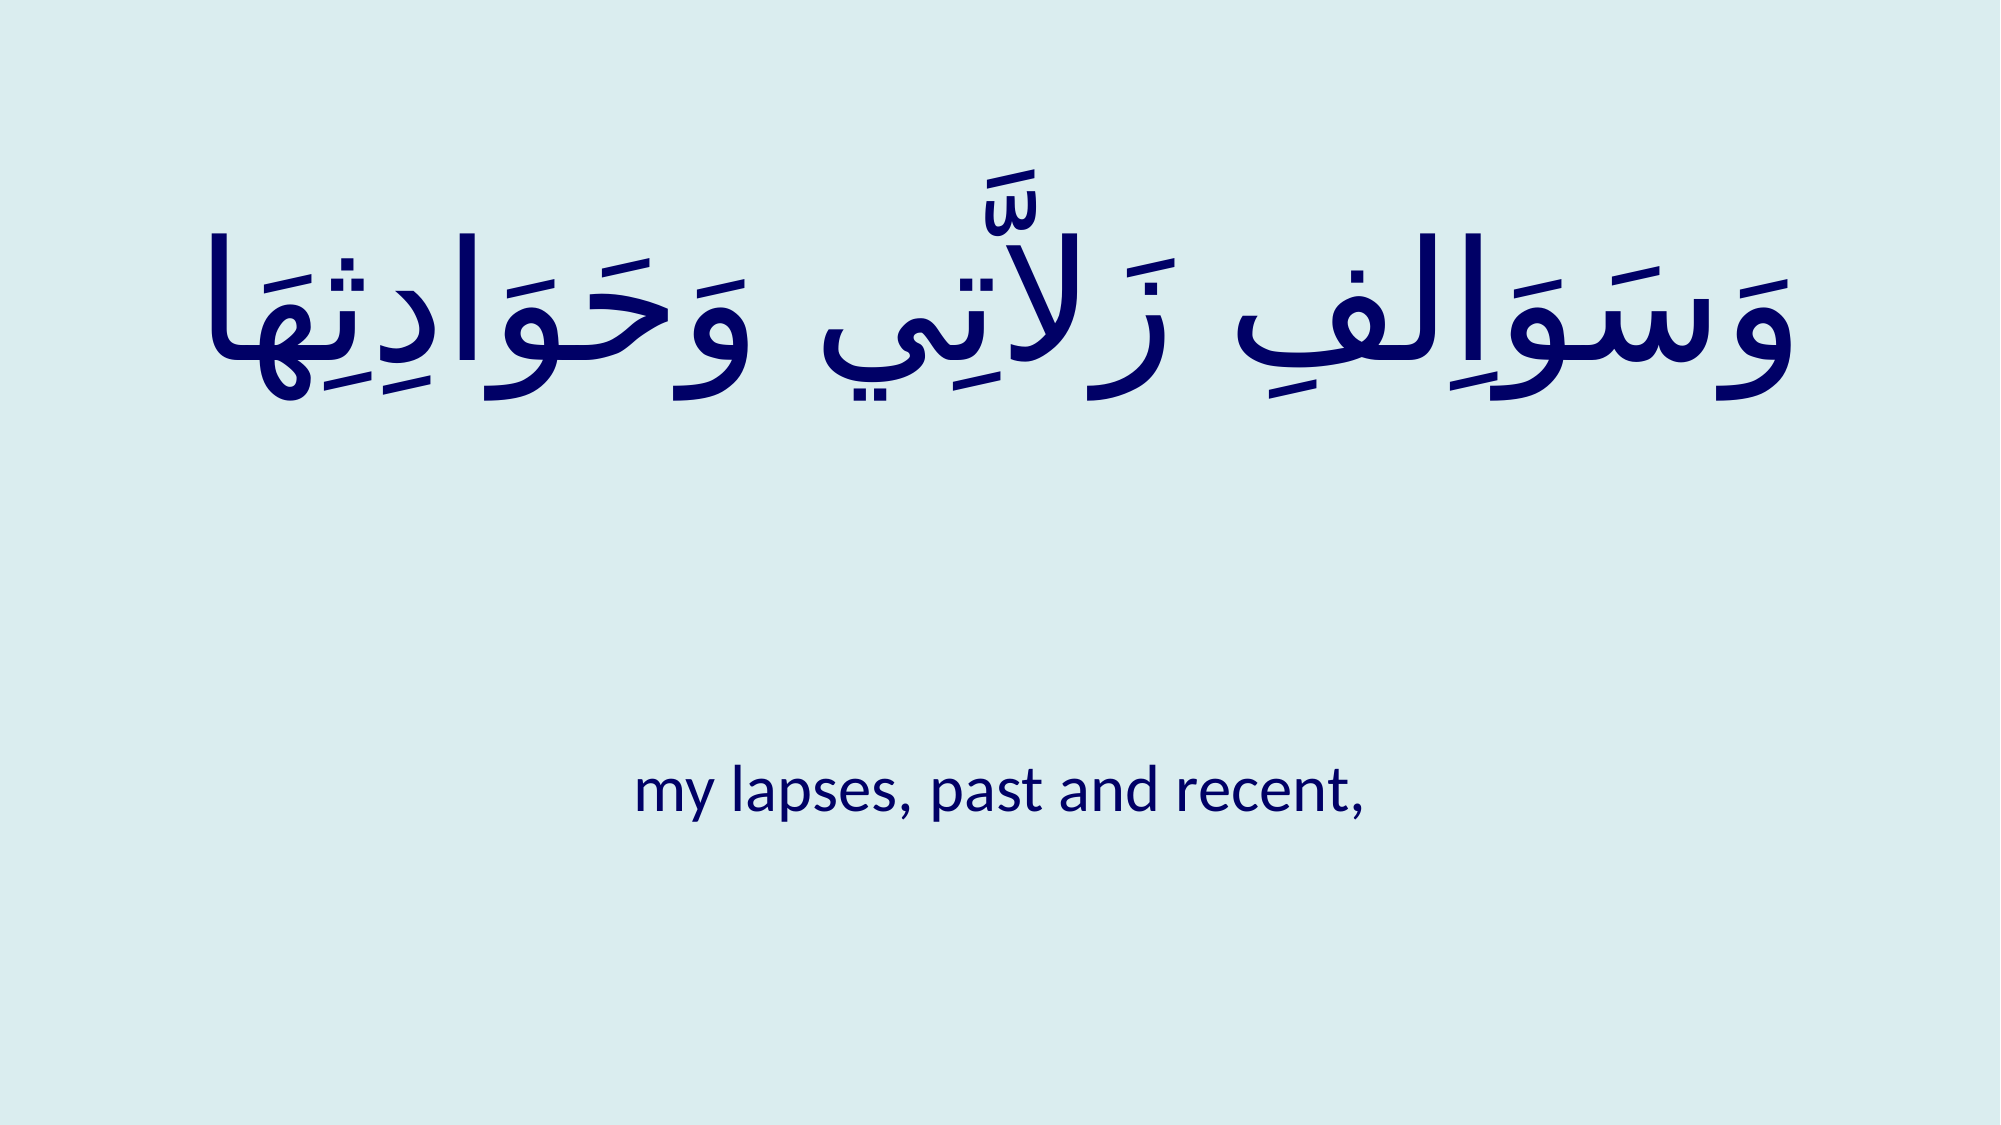

# وَسَوَاِلفِ زَلاَّتِي وَحَوَادِثِهَا
my lapses, past and recent,